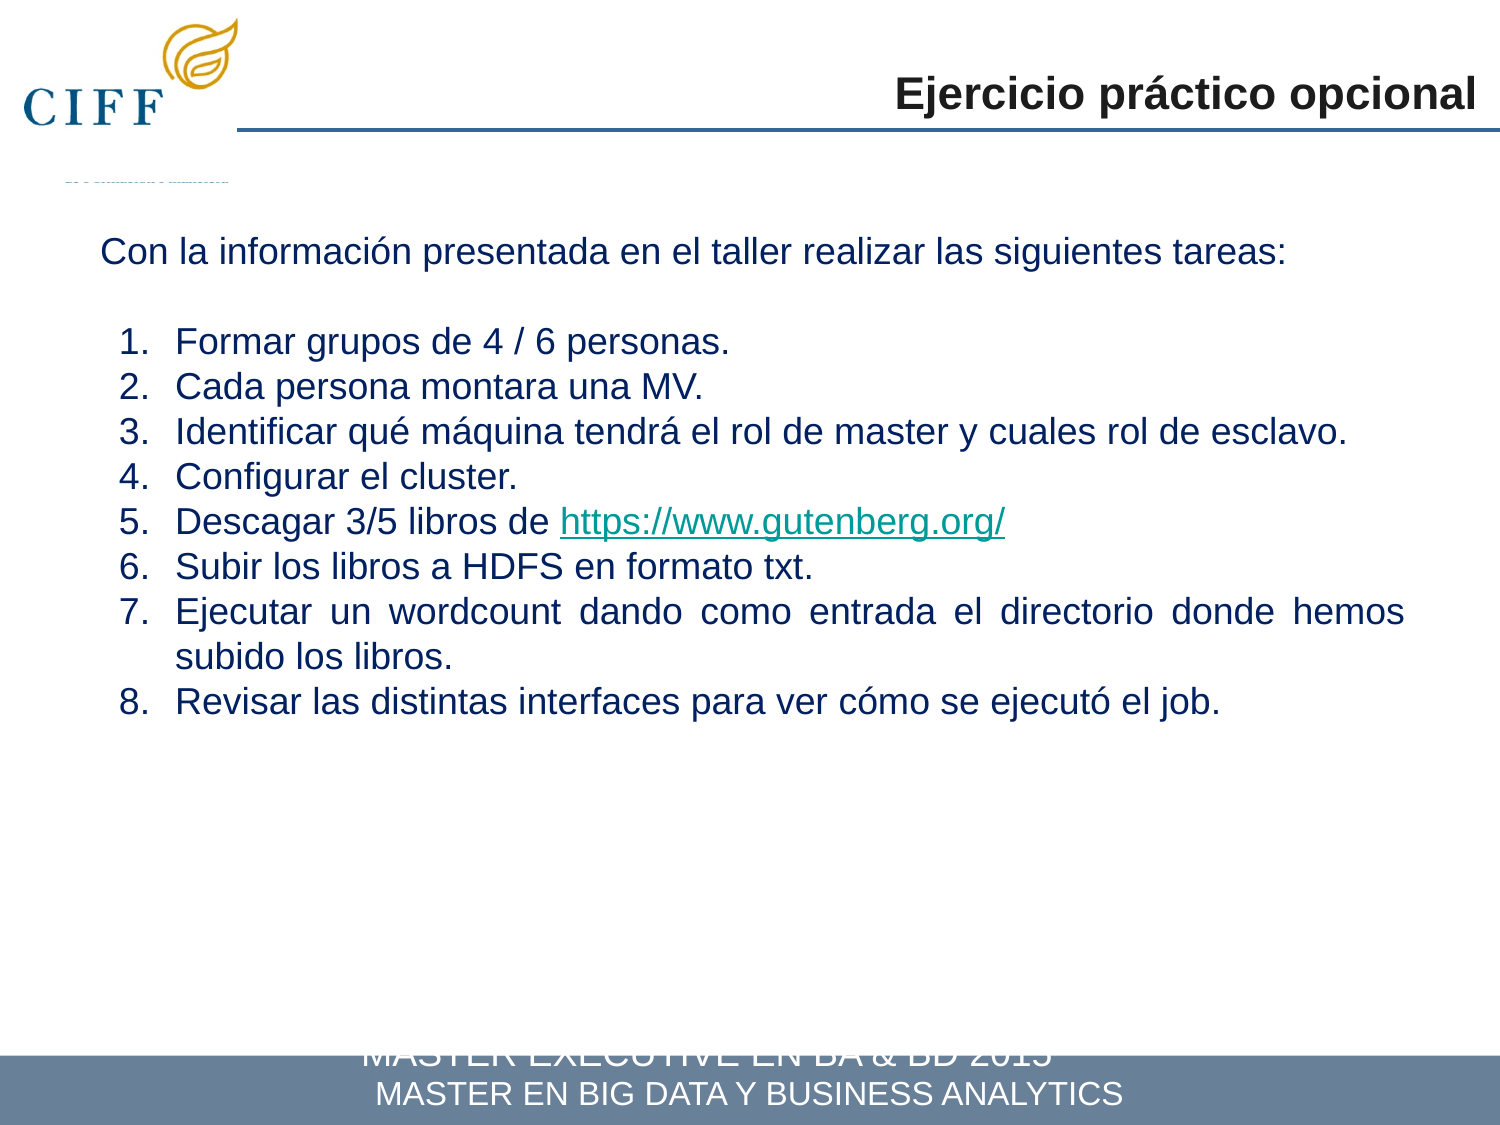

Ejercicio práctico opcional
Con la información presentada en el taller realizar las siguientes tareas:

Formar grupos de 4 / 6 personas.
Cada persona montara una MV.
Identificar qué máquina tendrá el rol de master y cuales rol de esclavo.
Configurar el cluster.
Descagar 3/5 libros de https://www.gutenberg.org/
Subir los libros a HDFS en formato txt.
Ejecutar un wordcount dando como entrada el directorio donde hemos subido los libros.
Revisar las distintas interfaces para ver cómo se ejecutó el job.

63